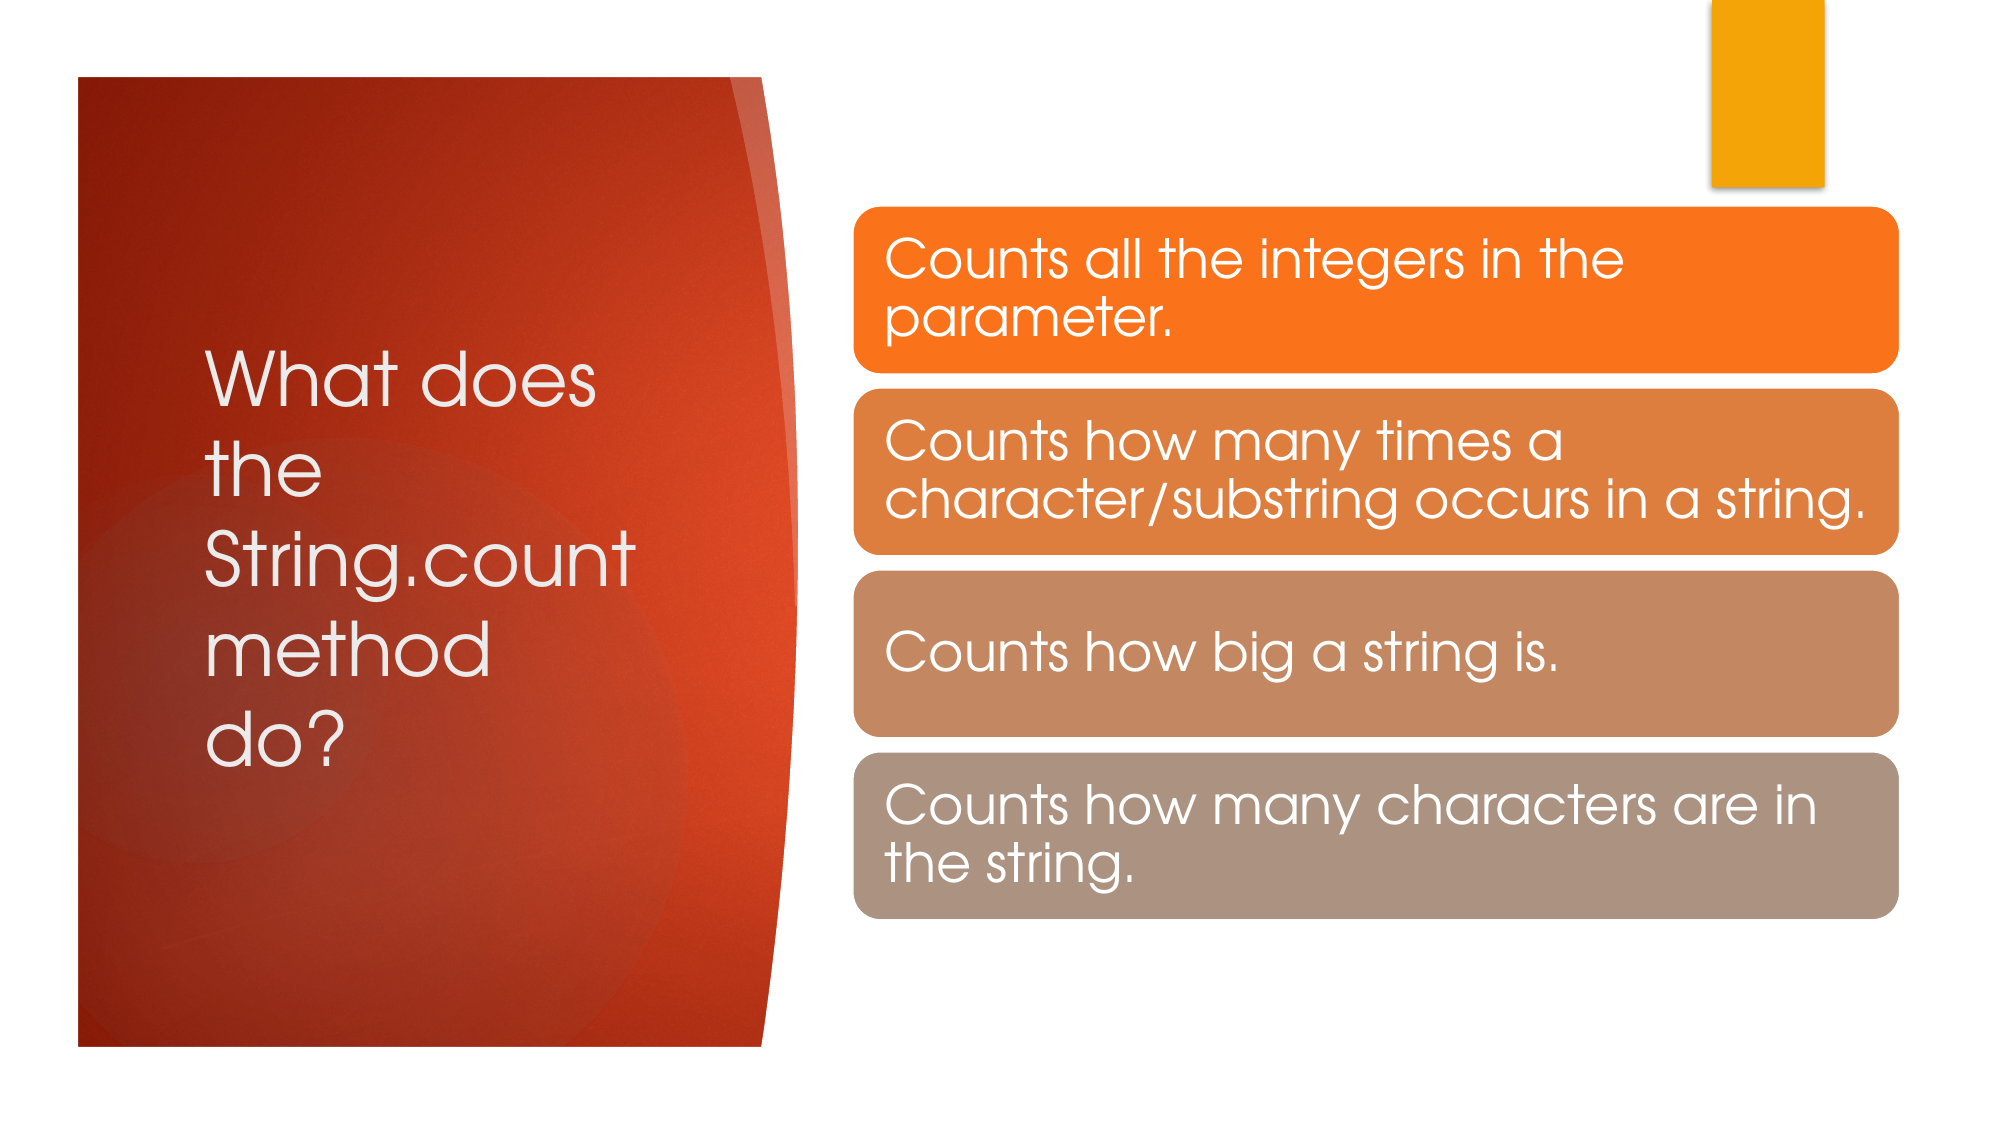

Counts all the integers in the parameter.
Counts how many times a character/substring occurs in a string.
Counts how big a string is.
Counts how many characters are in the string.
# What does the String.count method do?